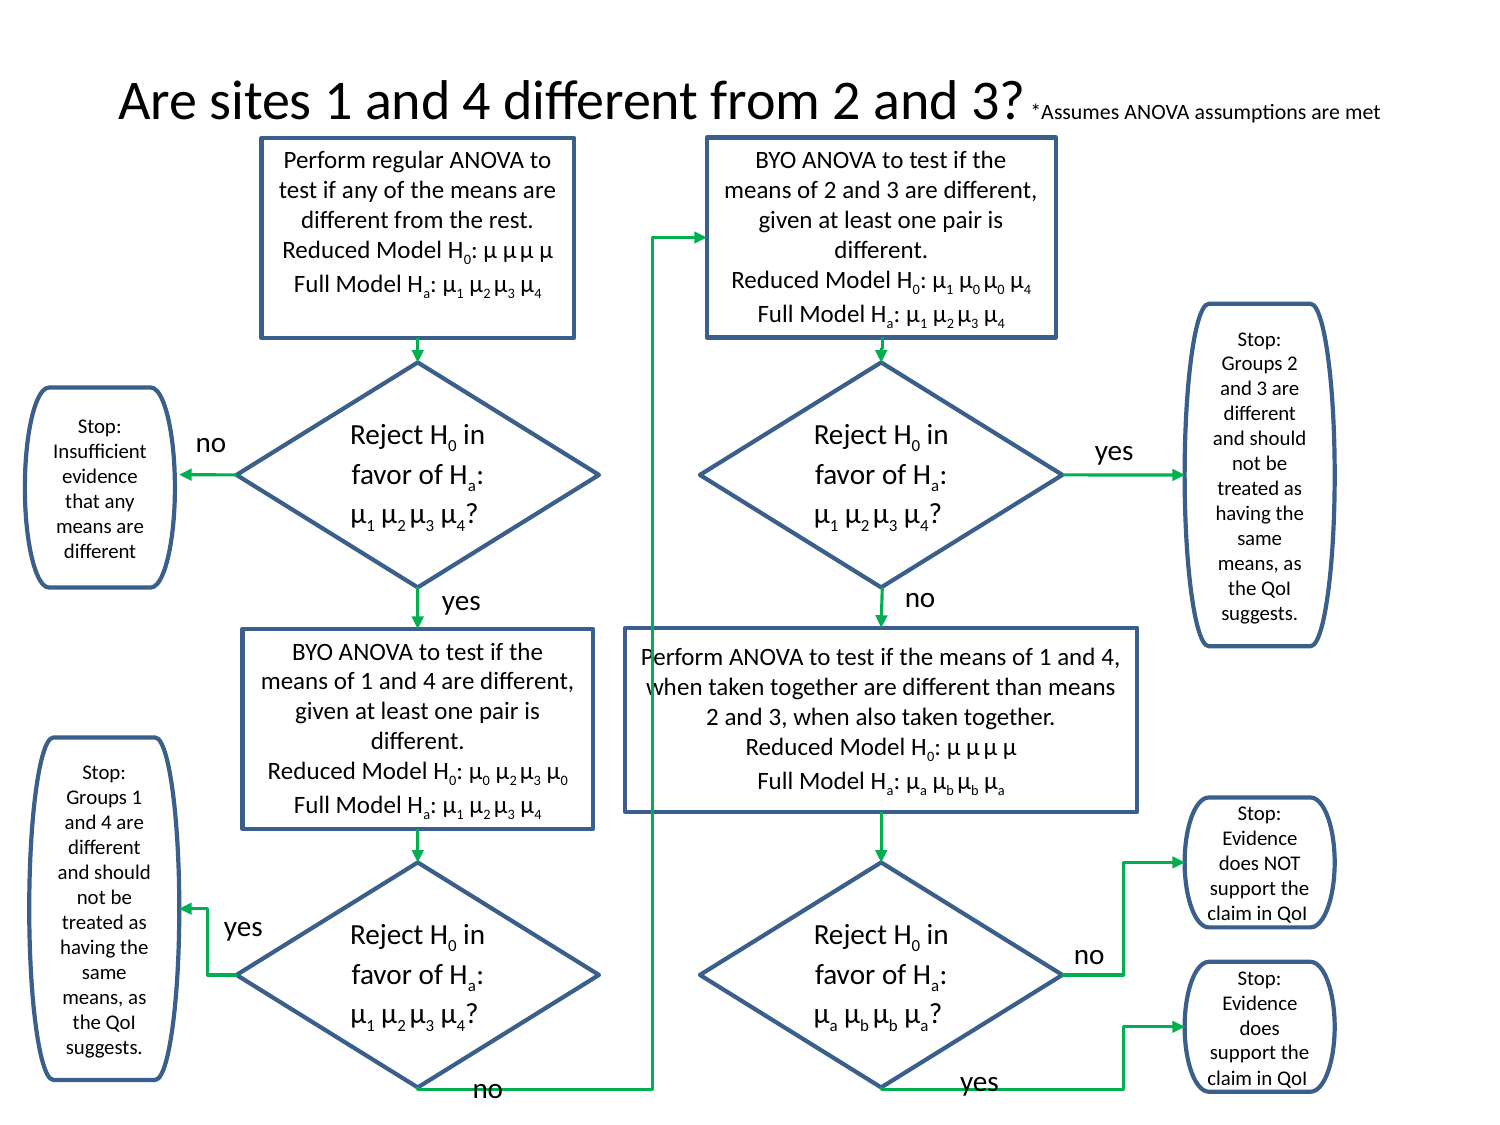

# Are sites 1 and 4 different from 2 and 3? *Assumes ANOVA assumptions are met

BYO ANOVA to test if the means of 2 and 3 are different, given at least one pair is different.
Reduced Model H0: µ1 µ0 µ0 µ4
Full Model Ha: µ1 µ2 µ3 µ4

Perform regular ANOVA to test if any of the means are different from the rest.
Reduced Model H0: µ µ µ µ
Full Model Ha: µ1 µ2 µ3 µ4

Stop: Groups 2 and 3 are different and should not be treated as having the same means, as the QoI suggests.
Reject H0 in favor of Ha: µ1 µ2 µ3 µ4?
Reject H0 in favor of Ha: µ1 µ2 µ3 µ4?
Stop: Insufficient evidence that any means are different
no
yes
no
yes

Perform ANOVA to test if the means of 1 and 4, when taken together are different than means 2 and 3, when also taken together.
Reduced Model H0: µ µ µ µ
Full Model Ha: µa µb µb µa

BYO ANOVA to test if the means of 1 and 4 are different, given at least one pair is different.
Reduced Model H0: µ0 µ2 µ3 µ0
Full Model Ha: µ1 µ2 µ3 µ4

Stop: Groups 1 and 4 are different and should not be treated as having the same means, as the QoI suggests.
Stop: Evidence does NOT support the claim in QoI
Reject H0 in favor of Ha: µ1 µ2 µ3 µ4?
Reject H0 in favor of Ha: µa µb µb µa?
yes
no
Stop: Evidence does support the claim in QoI
yes
no